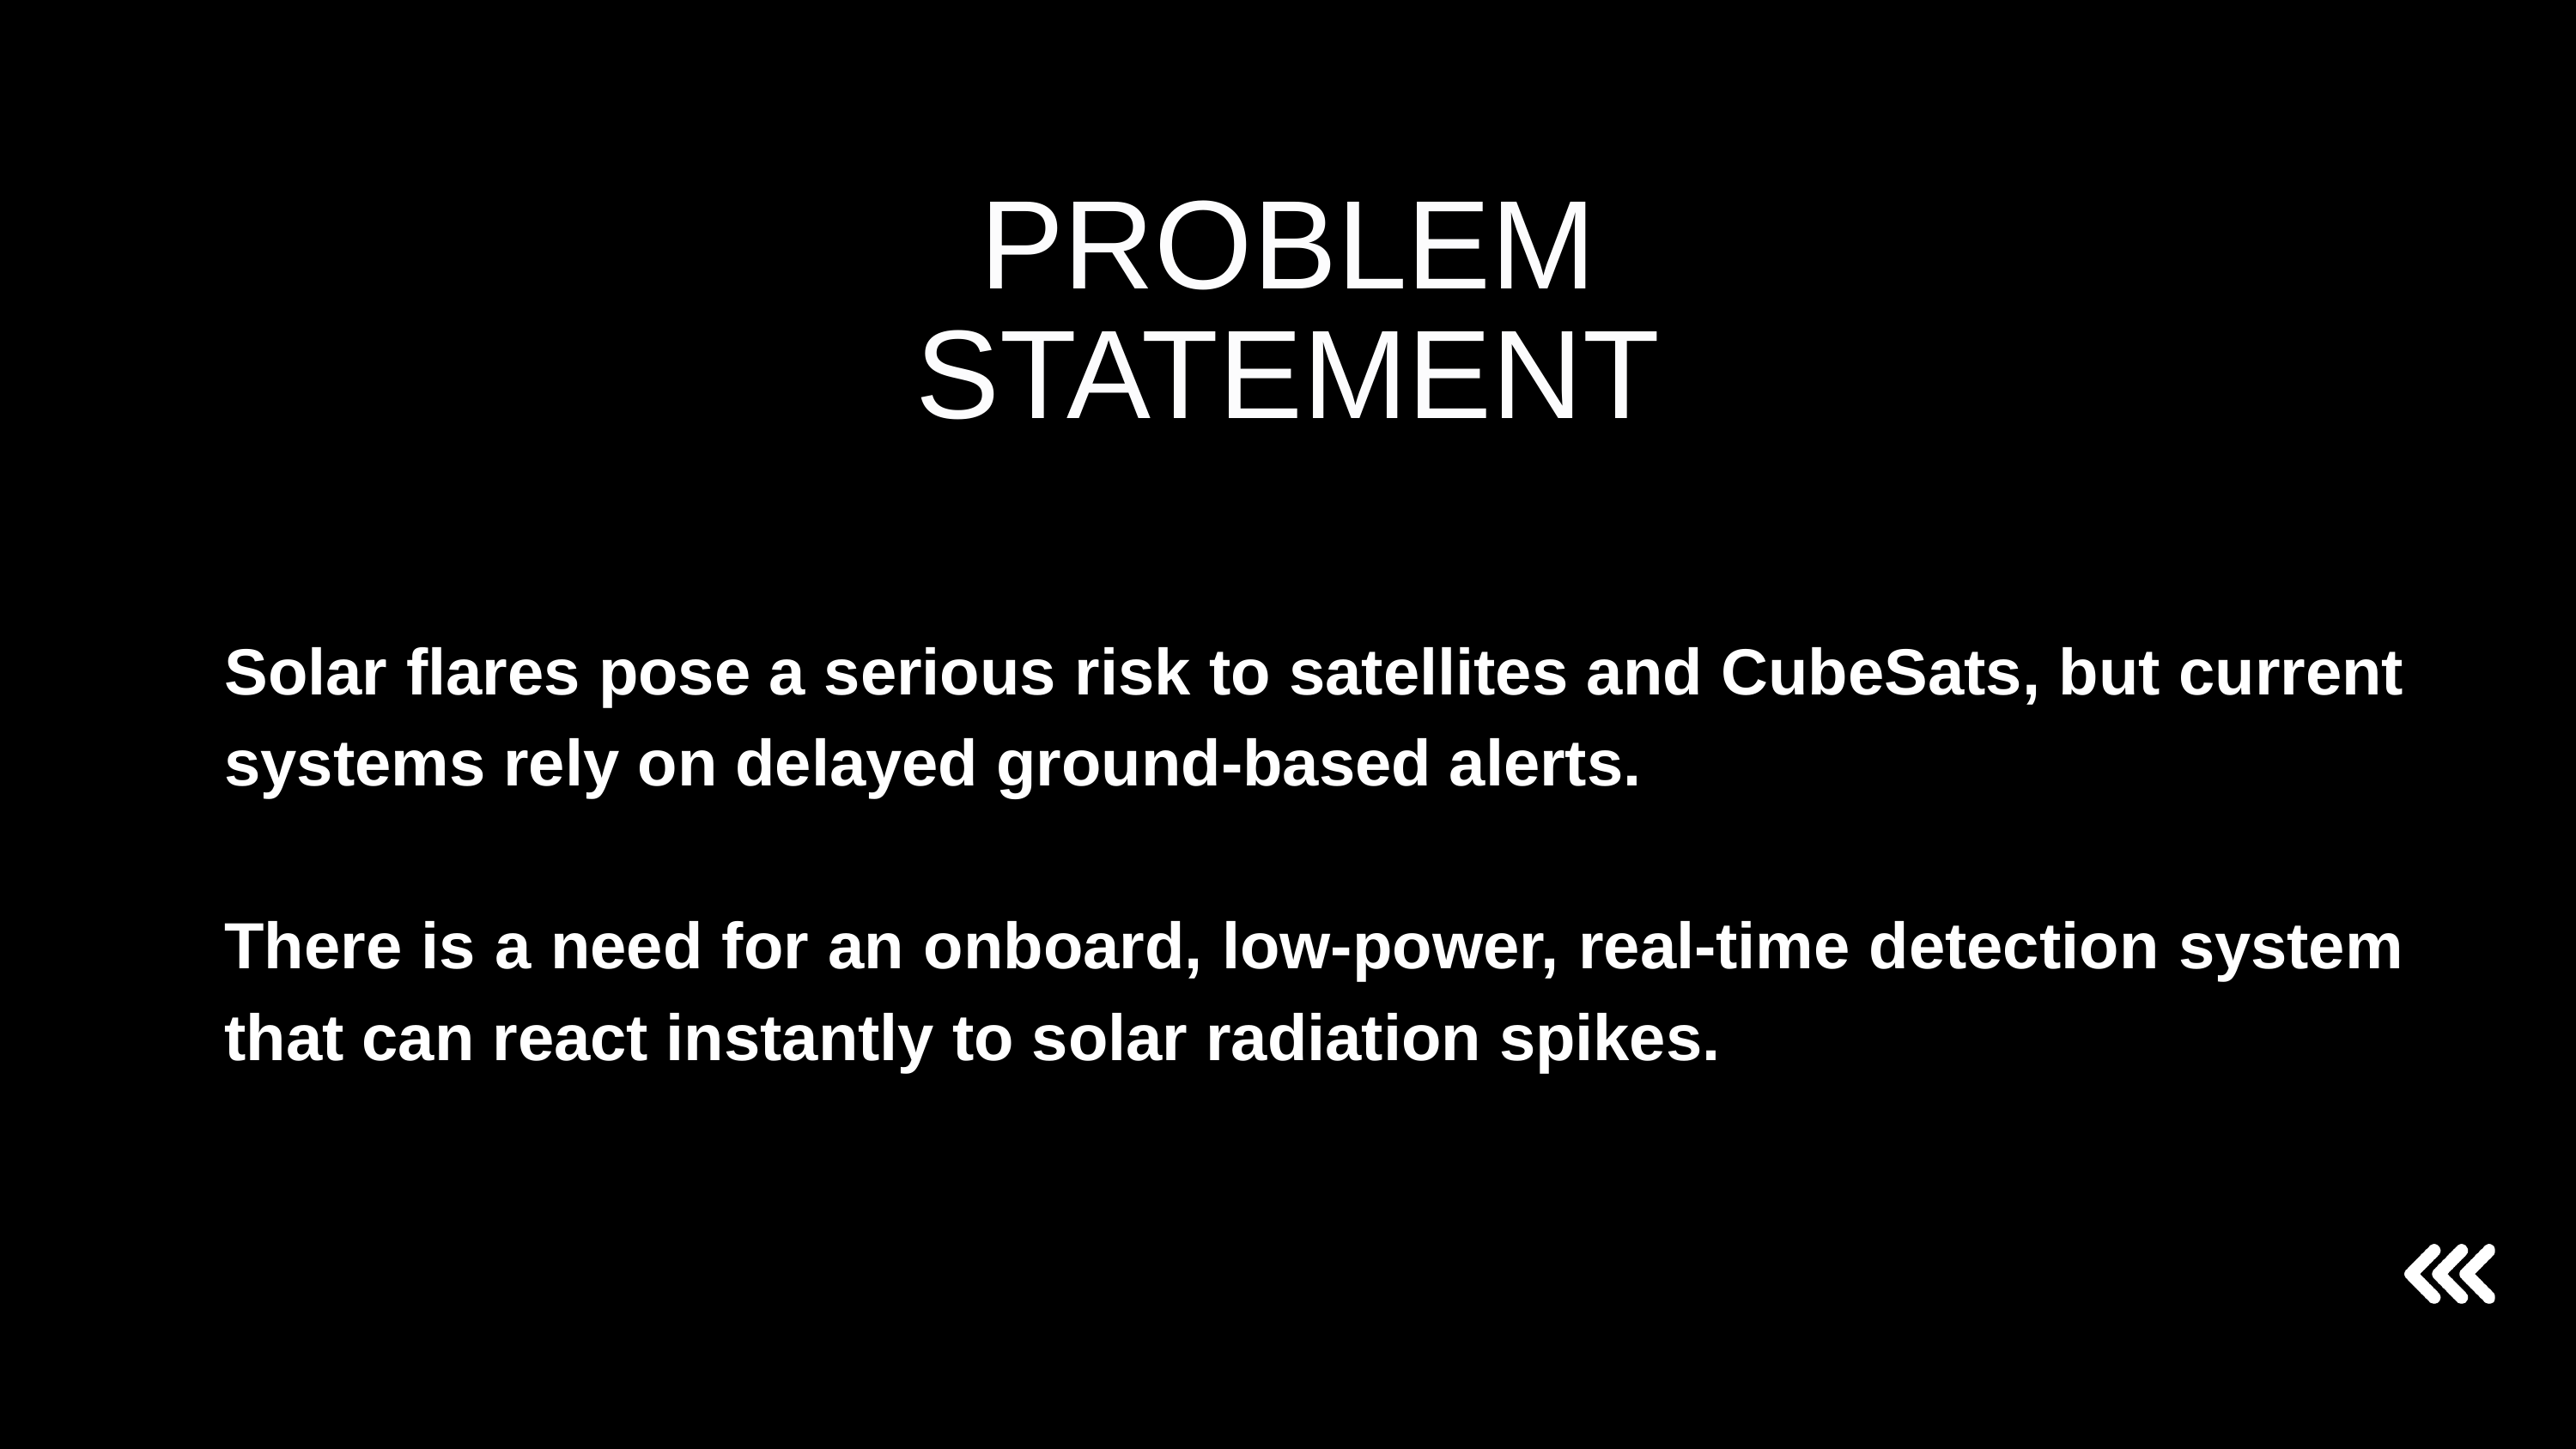

PROBLEM STATEMENT
Solar flares pose a serious risk to satellites and CubeSats, but current systems rely on delayed ground-based alerts.

There is a need for an onboard, low-power, real-time detection system that can react instantly to solar radiation spikes.